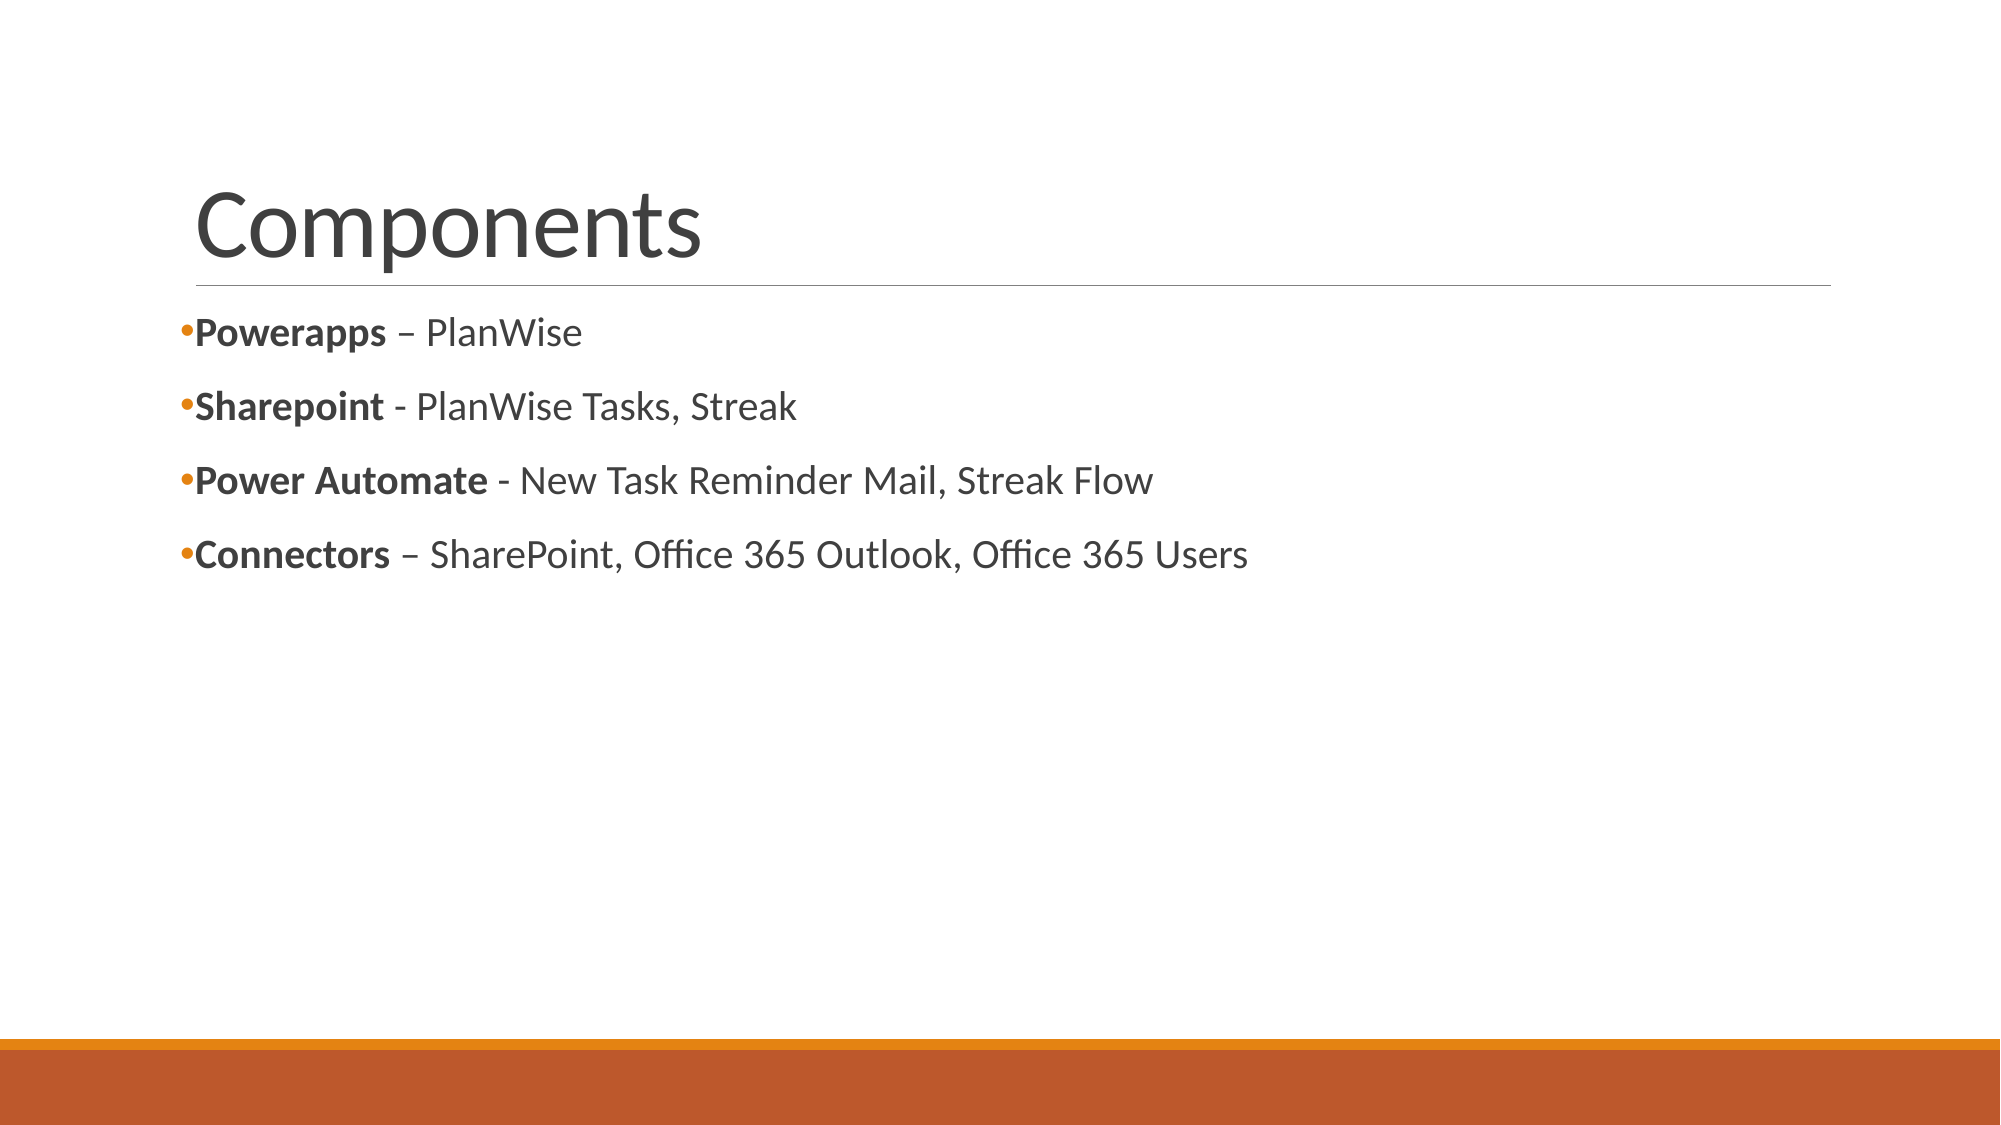

# Components
Powerapps – PlanWise
Sharepoint - PlanWise Tasks, Streak
Power Automate - New Task Reminder Mail, Streak Flow
Connectors – SharePoint, Office 365 Outlook, Office 365 Users